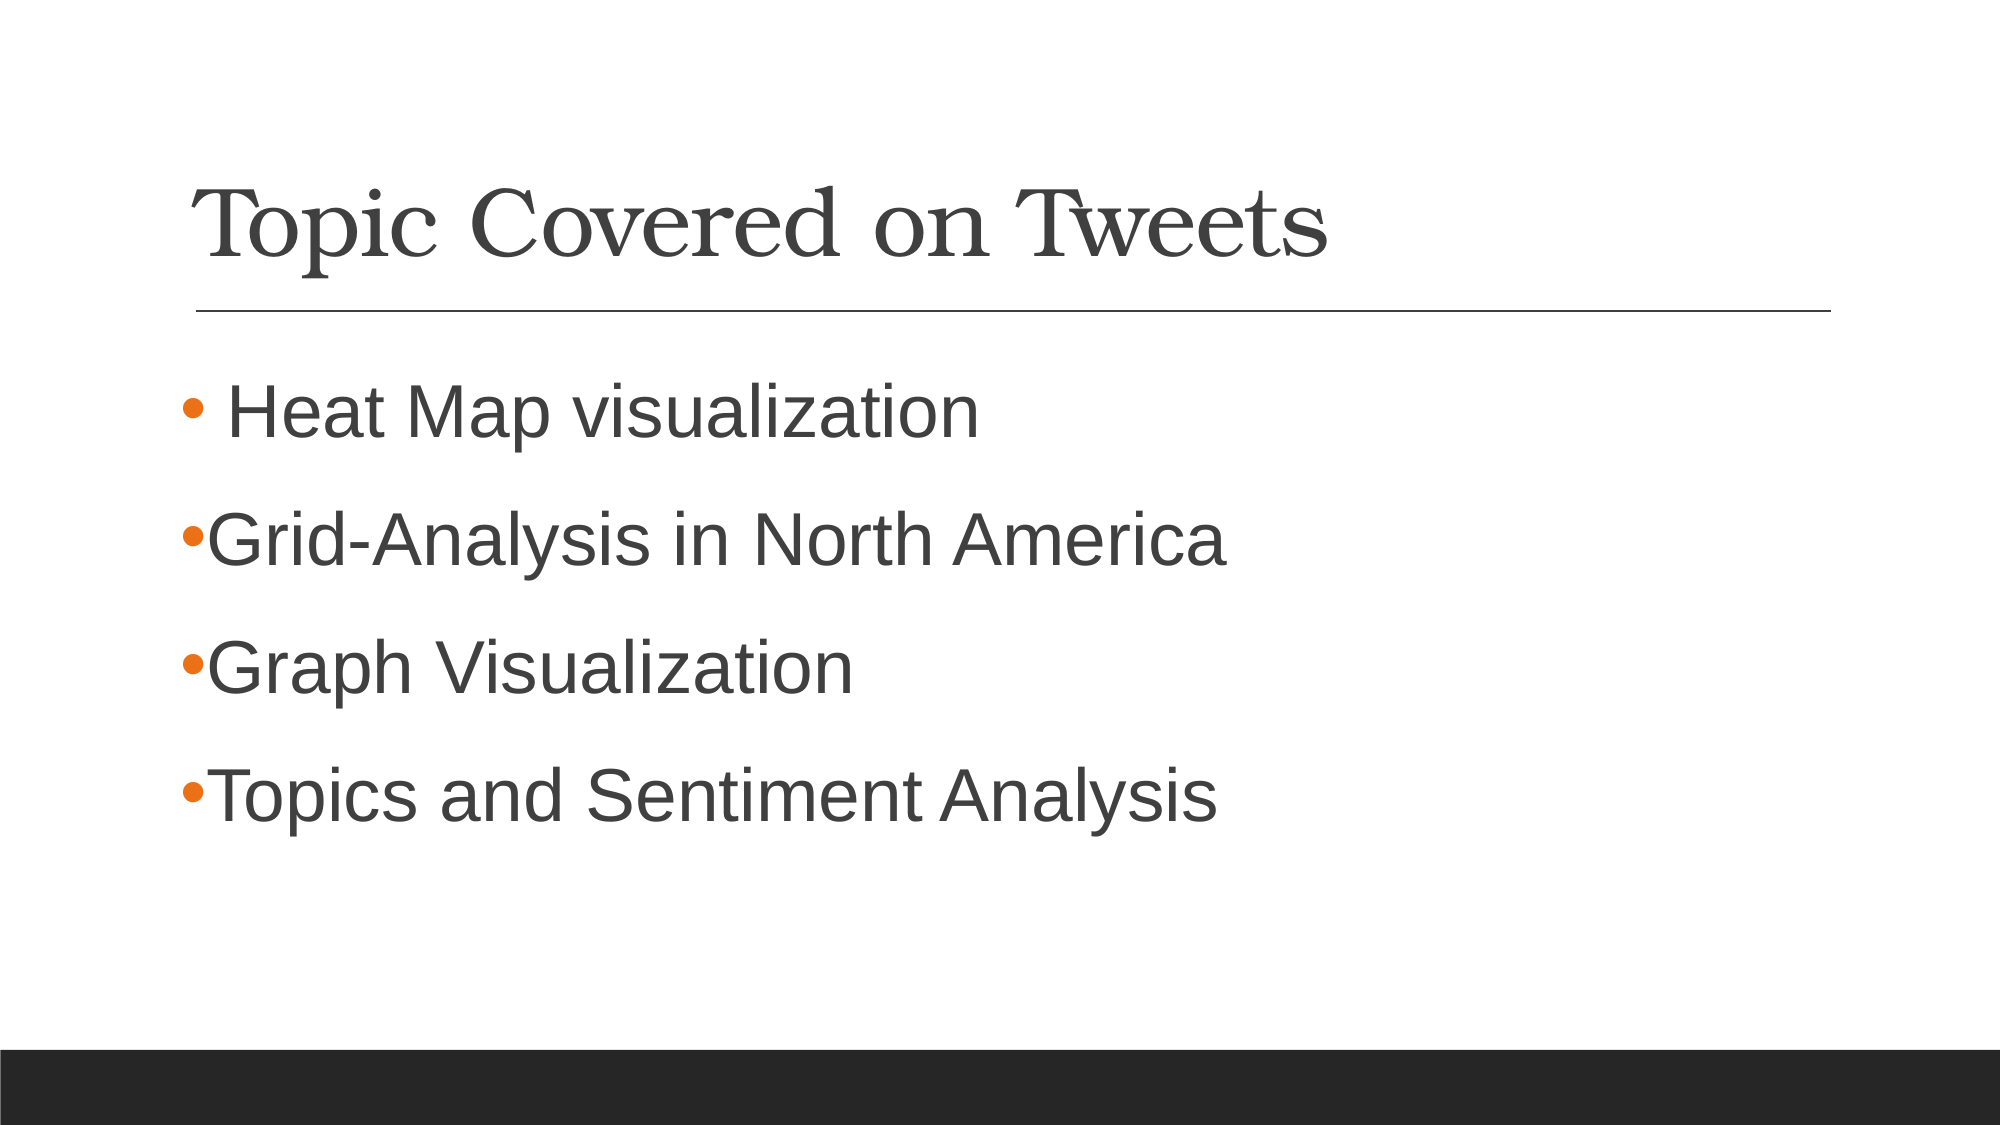

# Topic Covered on Tweets
 Heat Map visualization
Grid-Analysis in North America
Graph Visualization
Topics and Sentiment Analysis